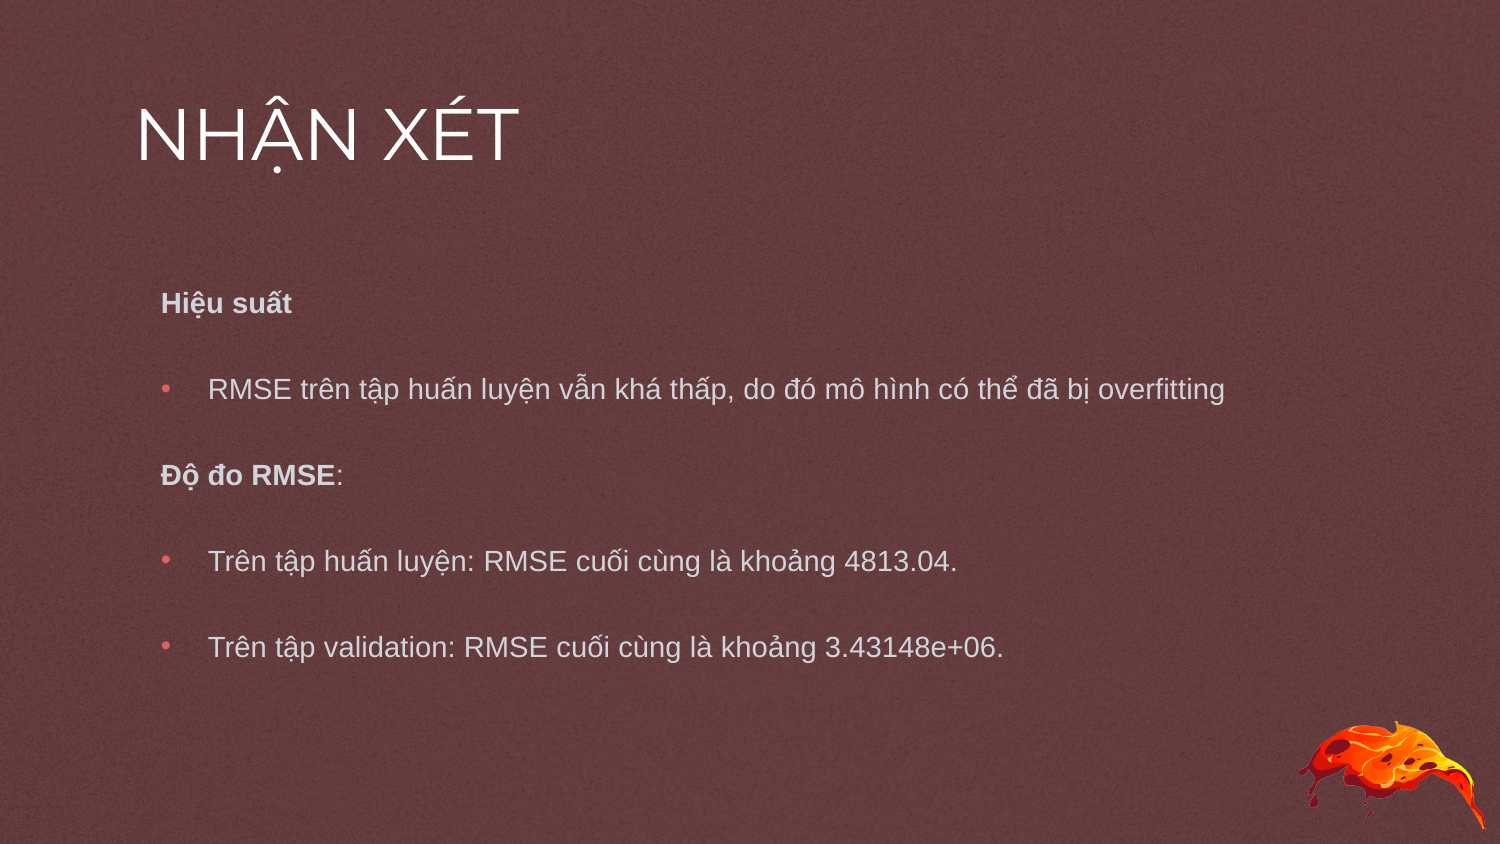

# NHẬN XÉT
Hiệu suất
RMSE trên tập huấn luyện vẫn khá thấp, do đó mô hình có thể đã bị overfitting
Độ đo RMSE:
Trên tập huấn luyện: RMSE cuối cùng là khoảng 4813.04.
Trên tập validation: RMSE cuối cùng là khoảng 3.43148e+06.